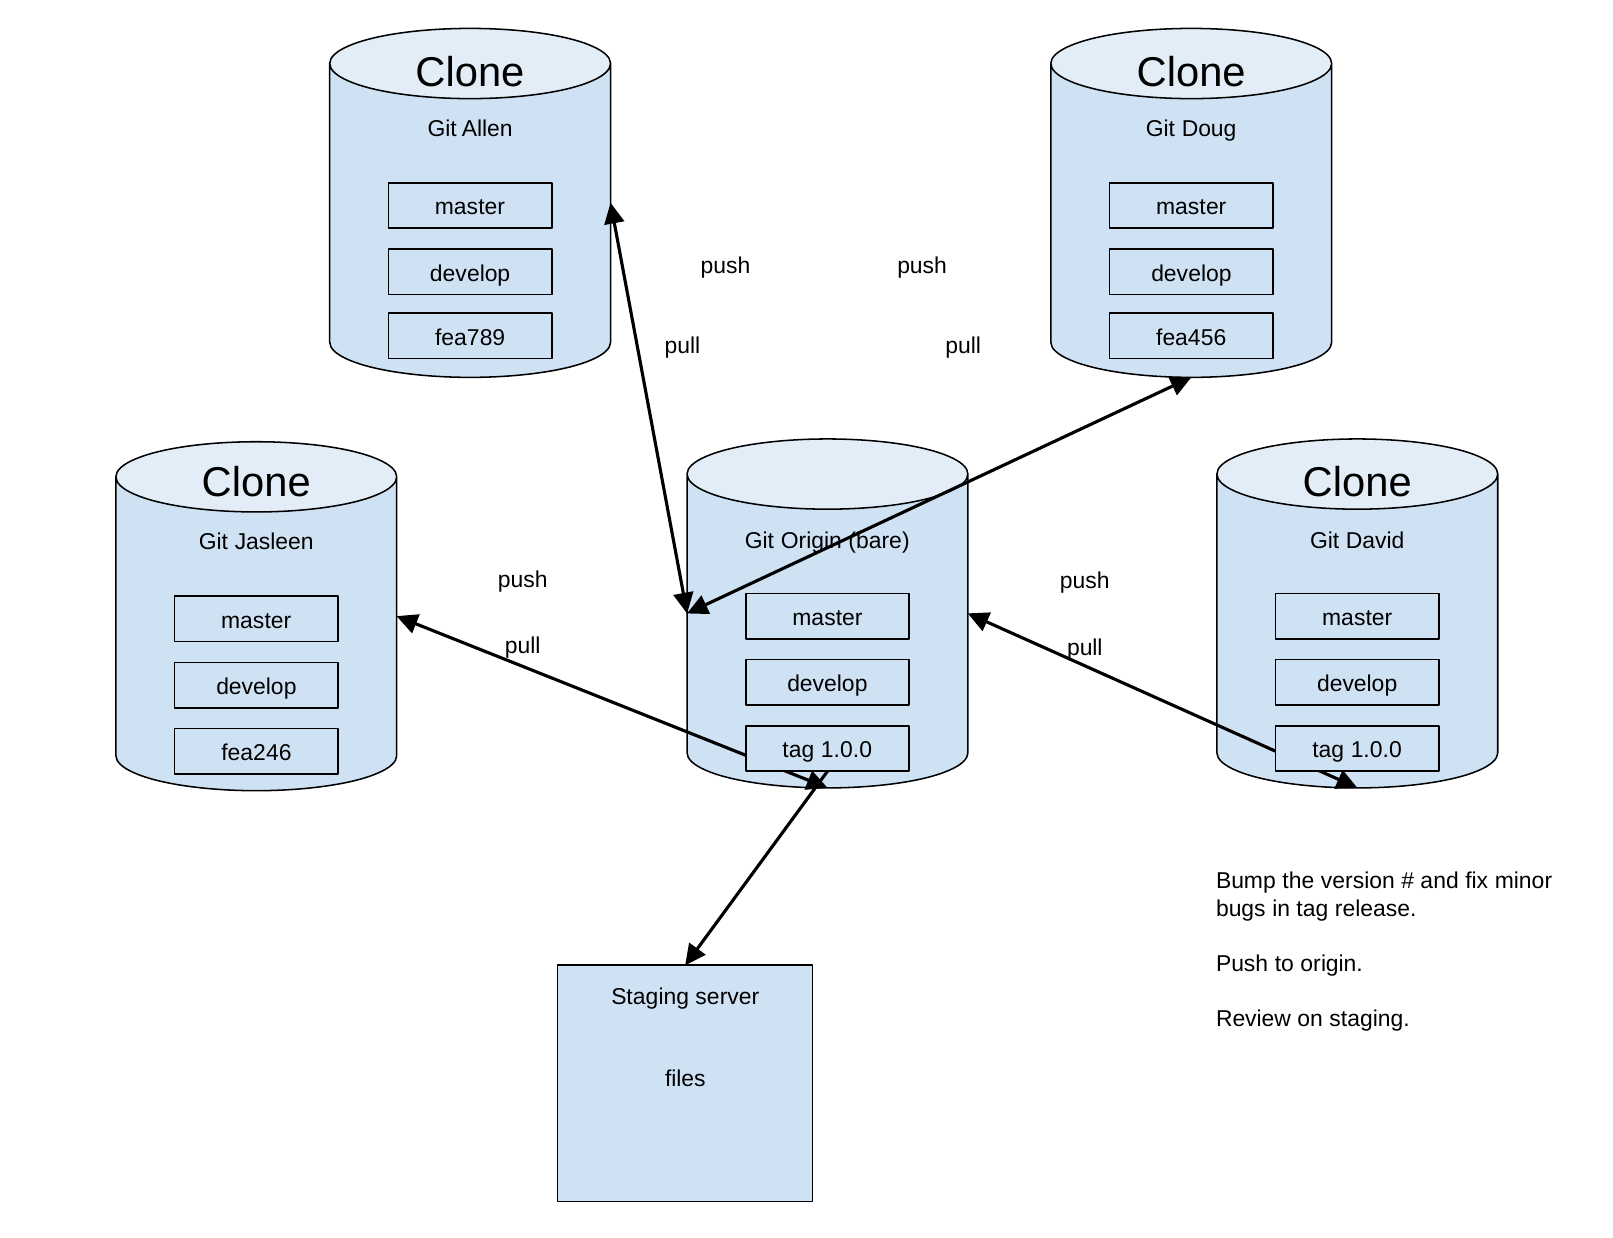

Git Allen
master
develop
Clone
Git Doug
master
develop
Clone
push
push
fea789
fea456
pull
pull
Clone
Git Origin (bare)
Git David
Clone
Git Jasleen
master
develop
push
push
master
master
pull
pull
develop
develop
tag 1.0.0
tag 1.0.0
fea246
Bump the version # and fix minor bugs in tag release.

Push to origin.

Review on staging.
Staging server

files
139